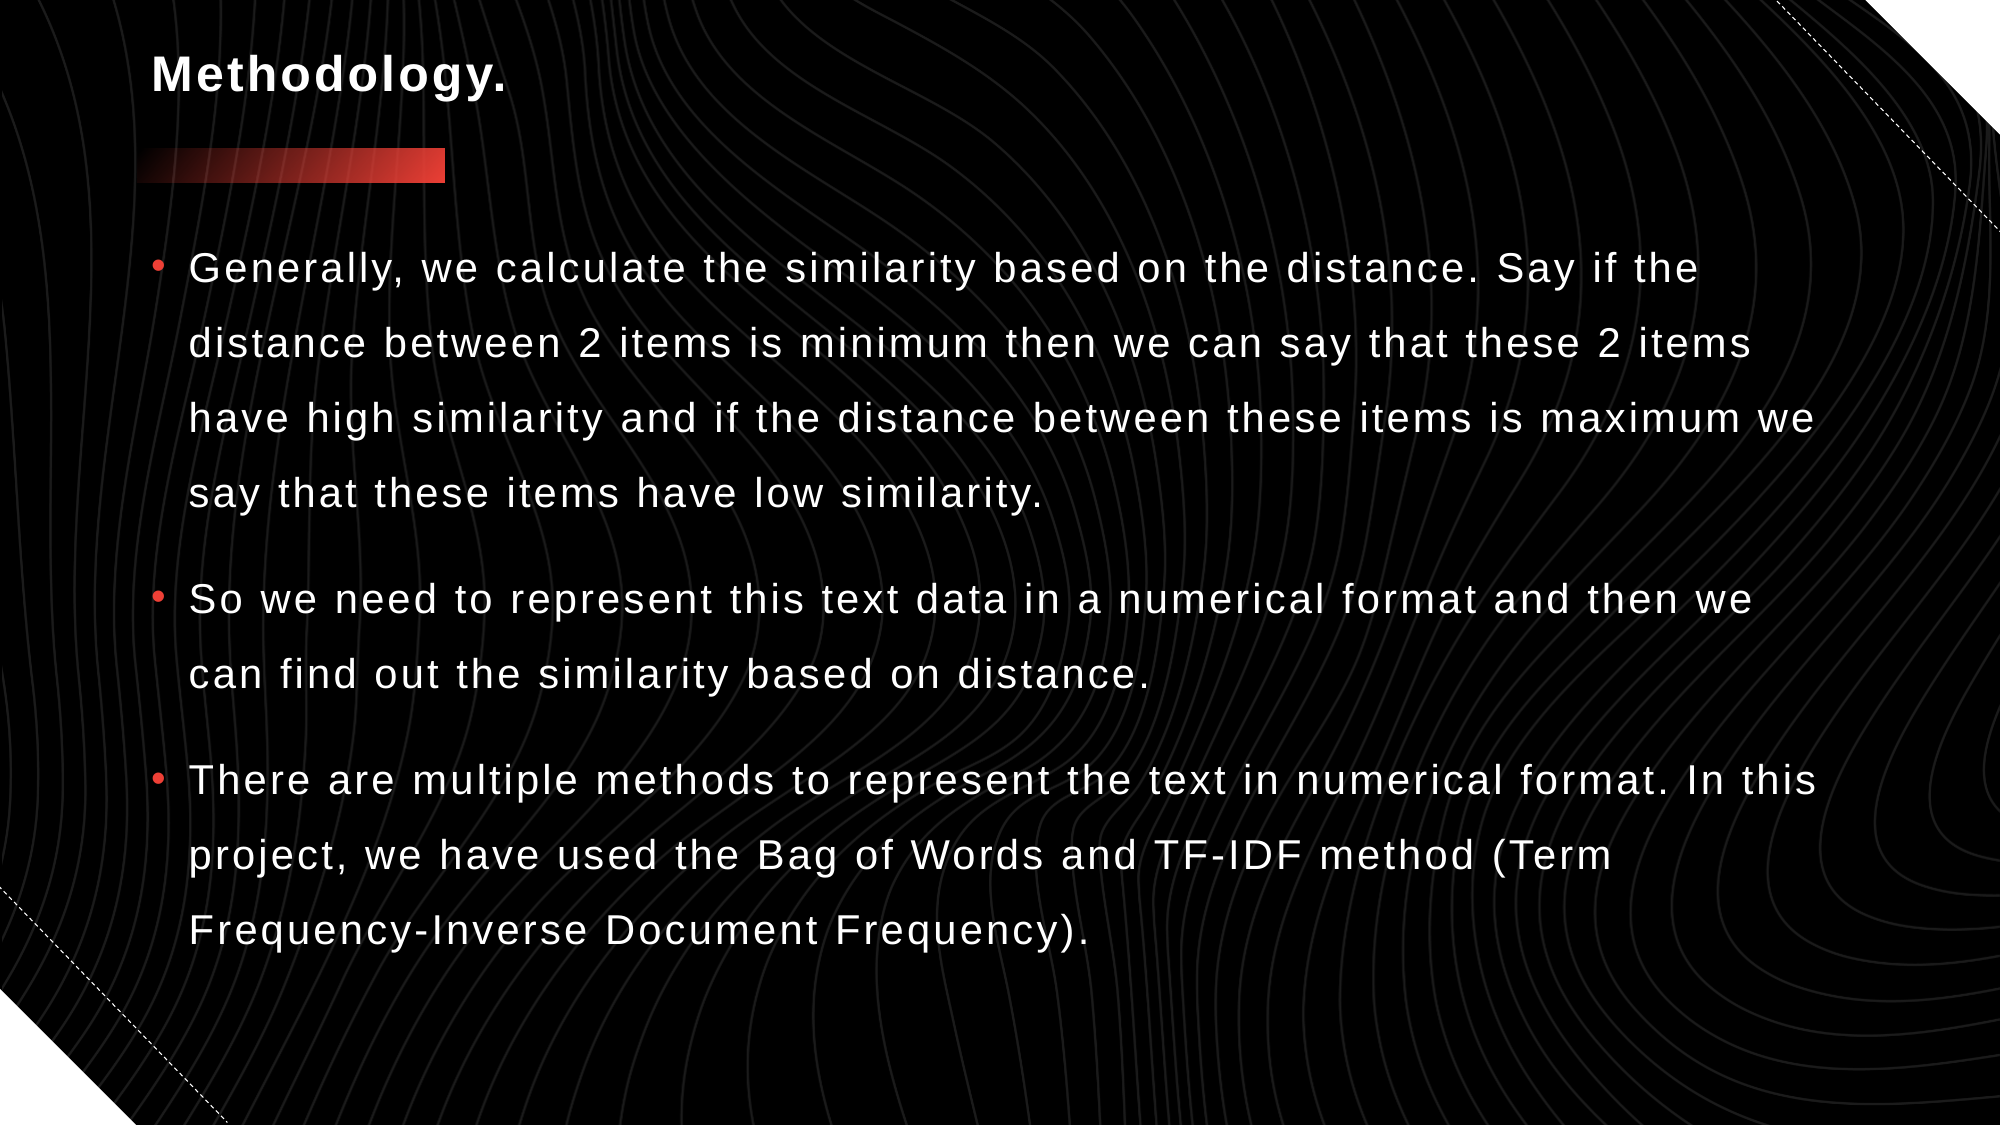

# Methodology.
Generally, we calculate the similarity based on the distance. Say if the distance between 2 items is minimum then we can say that these 2 items have high similarity and if the distance between these items is maximum we say that these items have low similarity.
So we need to represent this text data in a numerical format and then we can find out the similarity based on distance.
There are multiple methods to represent the text in numerical format. In this project, we have used the Bag of Words and TF-IDF method (Term Frequency-Inverse Document Frequency).